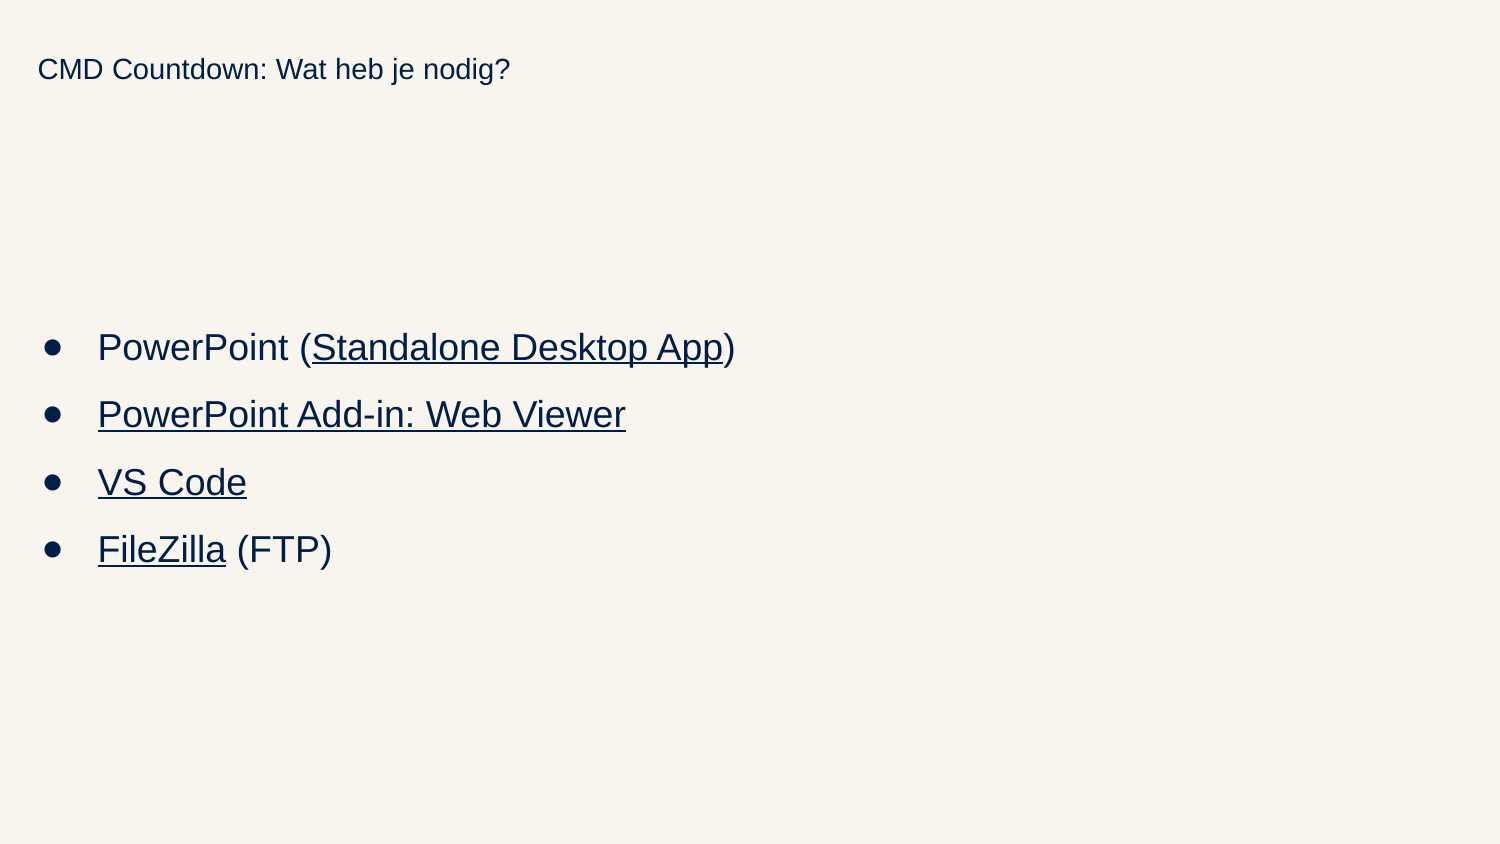

CMD Countdown: Wat heb je nodig?
PowerPoint (Standalone Desktop App)
PowerPoint Add-in: Web Viewer
VS Code
FileZilla (FTP)